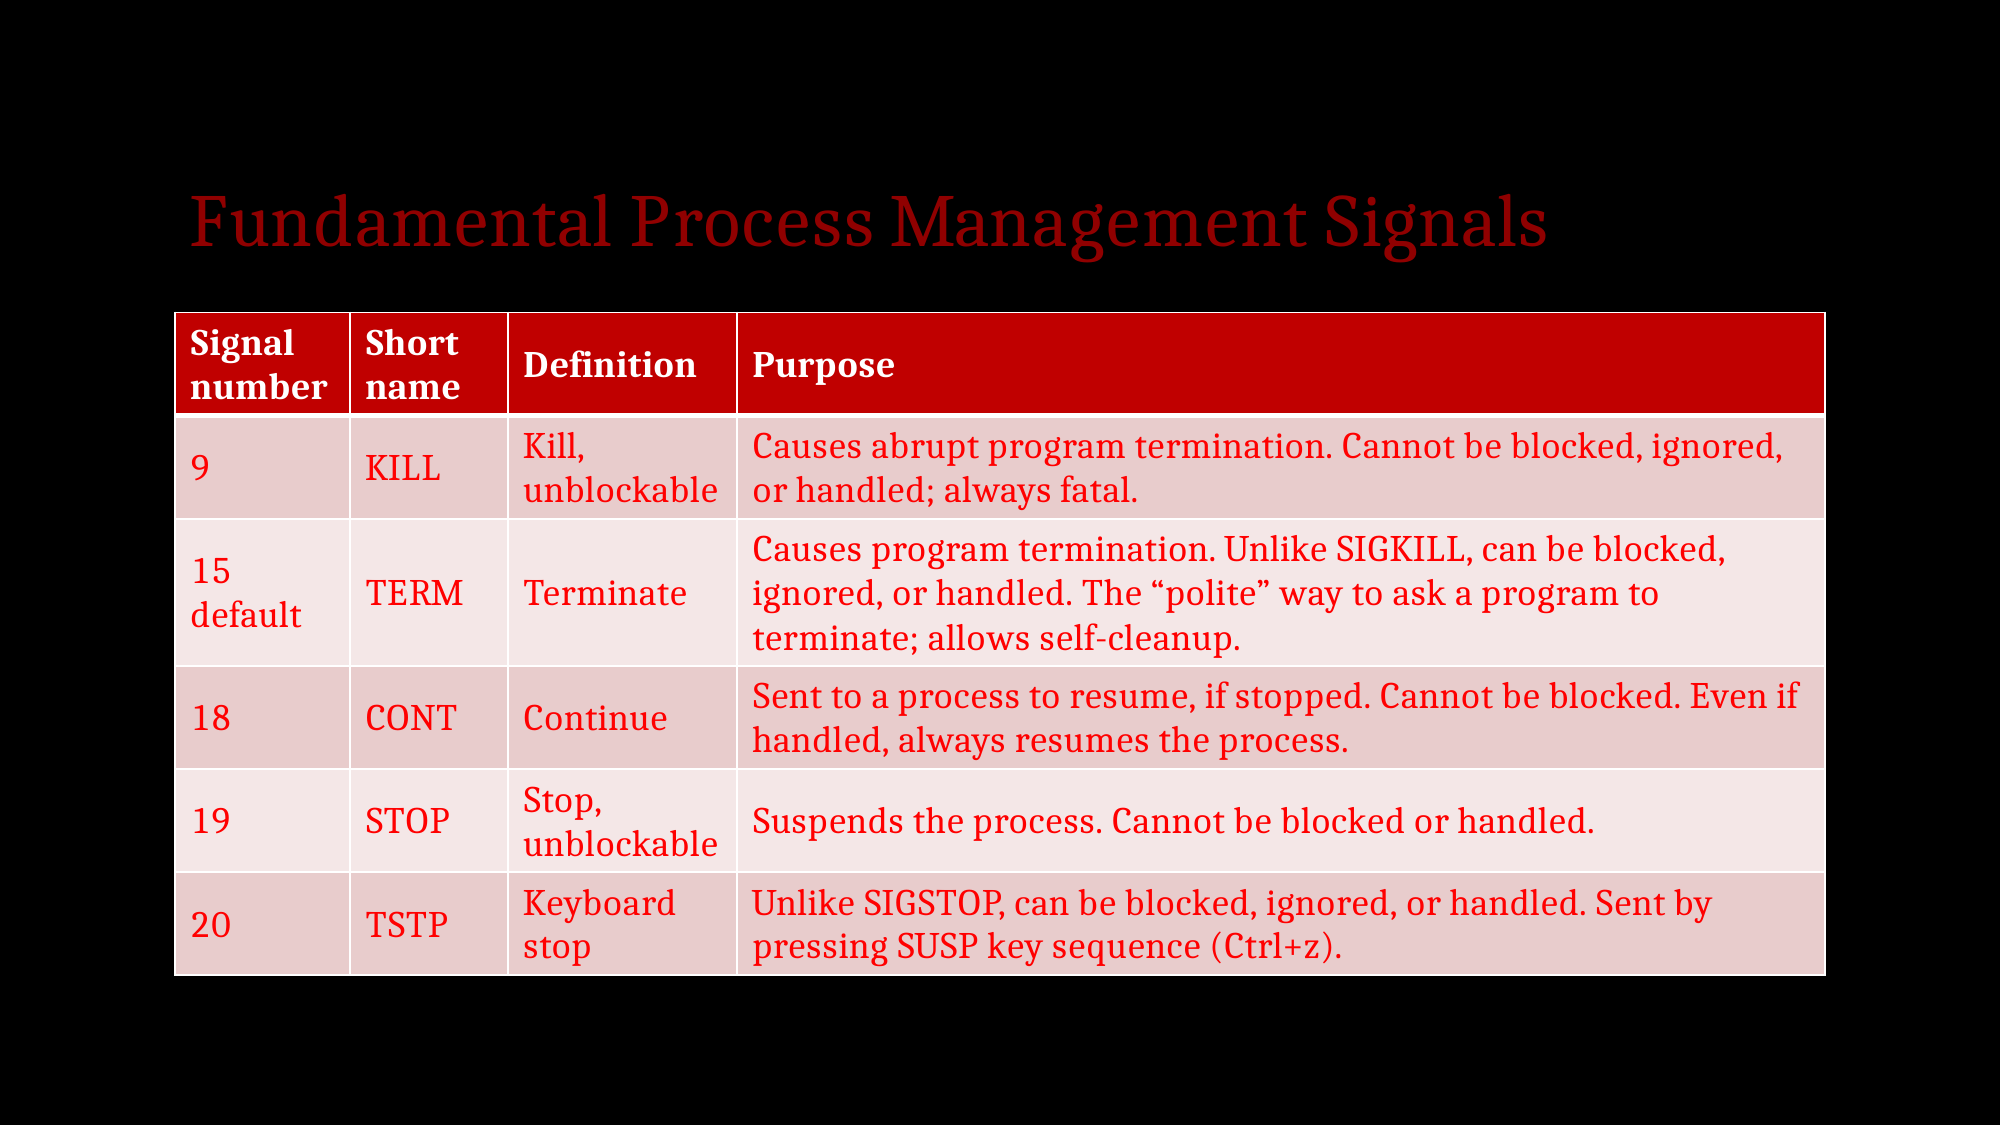

# Fundamental Process Management Signals
| Signal number | Short name | Definition | Purpose |
| --- | --- | --- | --- |
| 9 | KILL | Kill, unblockable | Causes abrupt program termination. Cannot be blocked, ignored, or handled; always fatal. |
| 15 default | TERM | Terminate | Causes program termination. Unlike SIGKILL, can be blocked, ignored, or handled. The “polite” way to ask a program to terminate; allows self-cleanup. |
| 18 | CONT | Continue | Sent to a process to resume, if stopped. Cannot be blocked. Even if handled, always resumes the process. |
| 19 | STOP | Stop, unblockable | Suspends the process. Cannot be blocked or handled. |
| 20 | TSTP | Keyboard stop | Unlike SIGSTOP, can be blocked, ignored, or handled. Sent by pressing SUSP key sequence (Ctrl+z). |